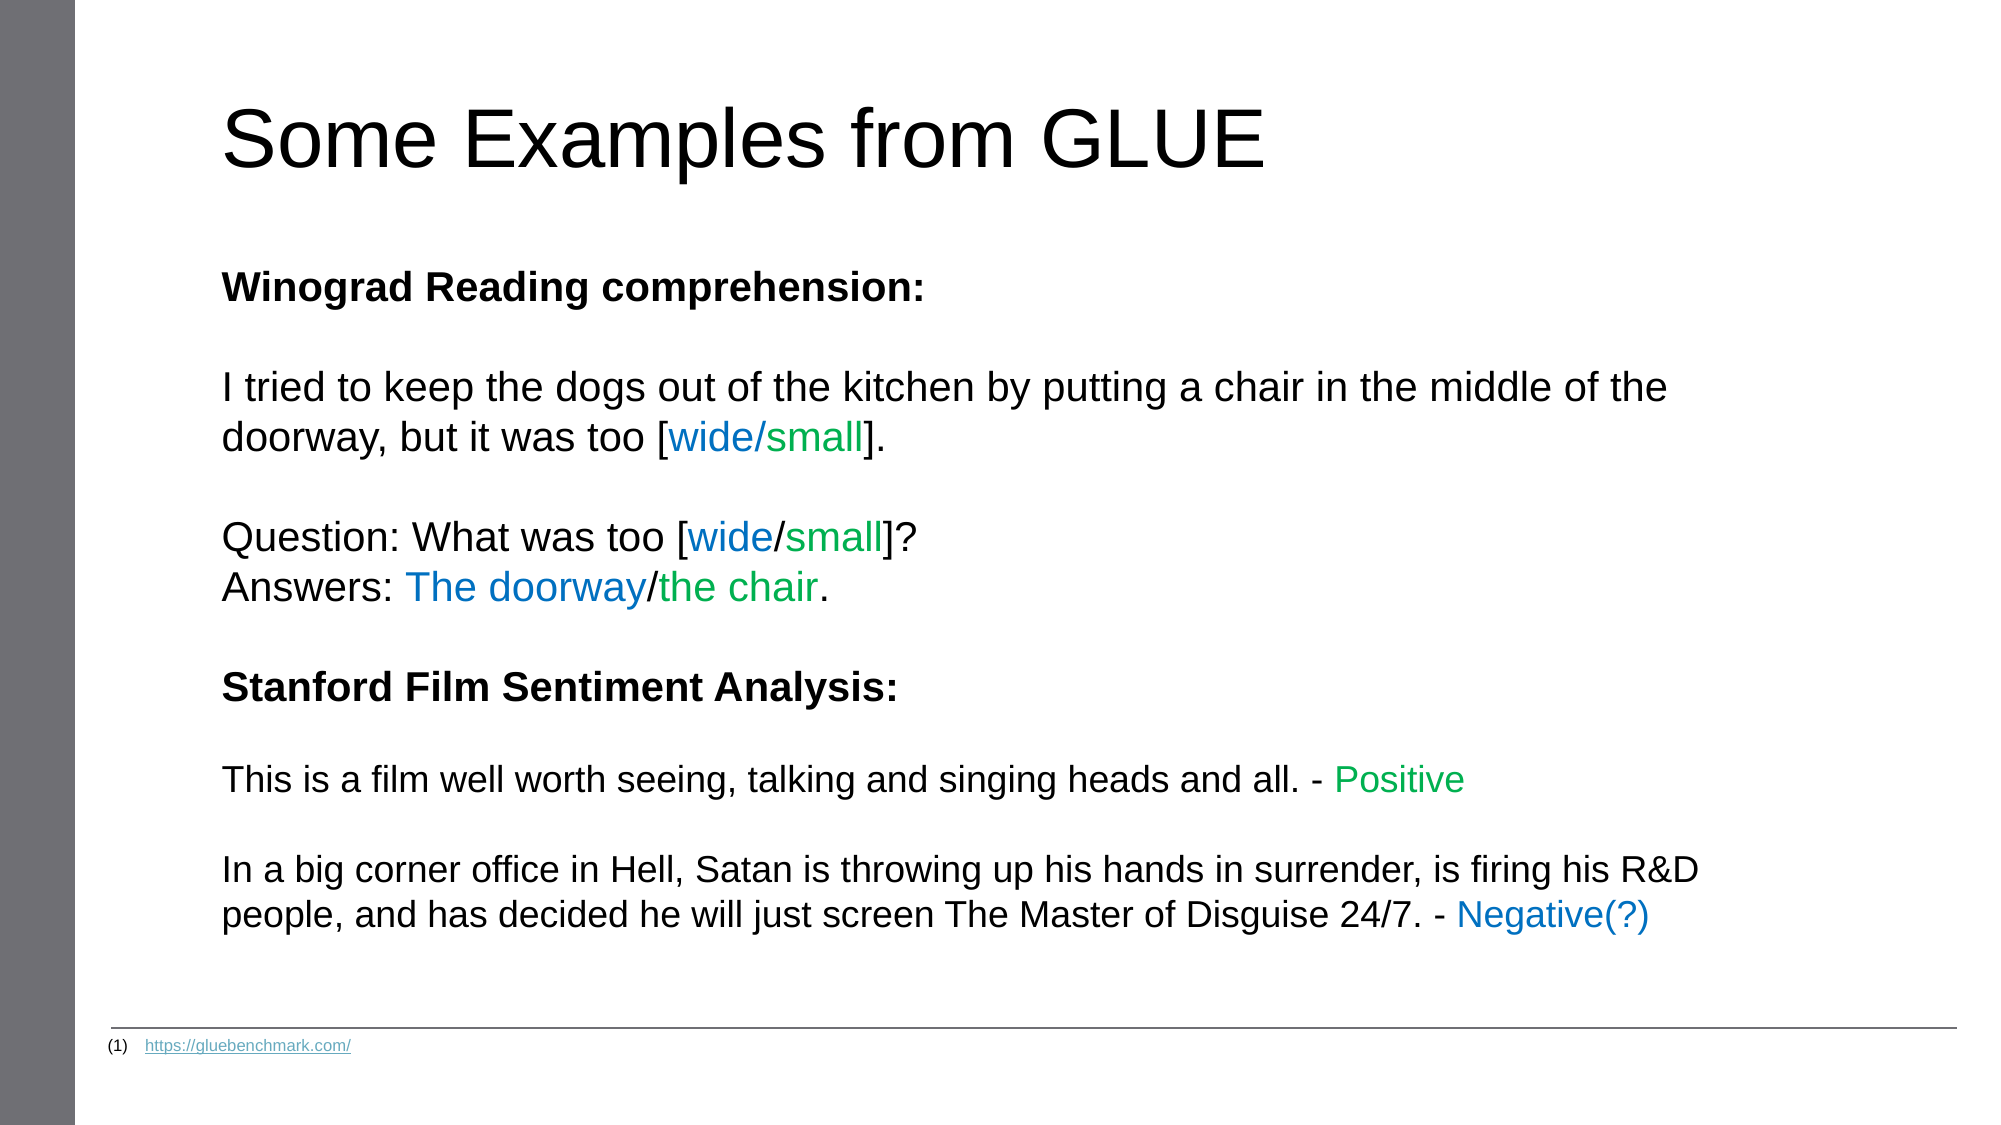

Some Examples from GLUE
Winograd Reading comprehension:

I tried to keep the dogs out of the kitchen by putting a chair in the middle of the doorway, but it was too [wide/small].

Question: What was too [wide/small]?
Answers: The doorway/the chair.

Stanford Film Sentiment Analysis:

This is a film well worth seeing, talking and singing heads and all. - Positive

In a big corner office in Hell, Satan is throwing up his hands in surrender, is firing his R&D people, and has decided he will just screen The Master of Disguise 24/7. - Negative(?)
https://gluebenchmark.com/